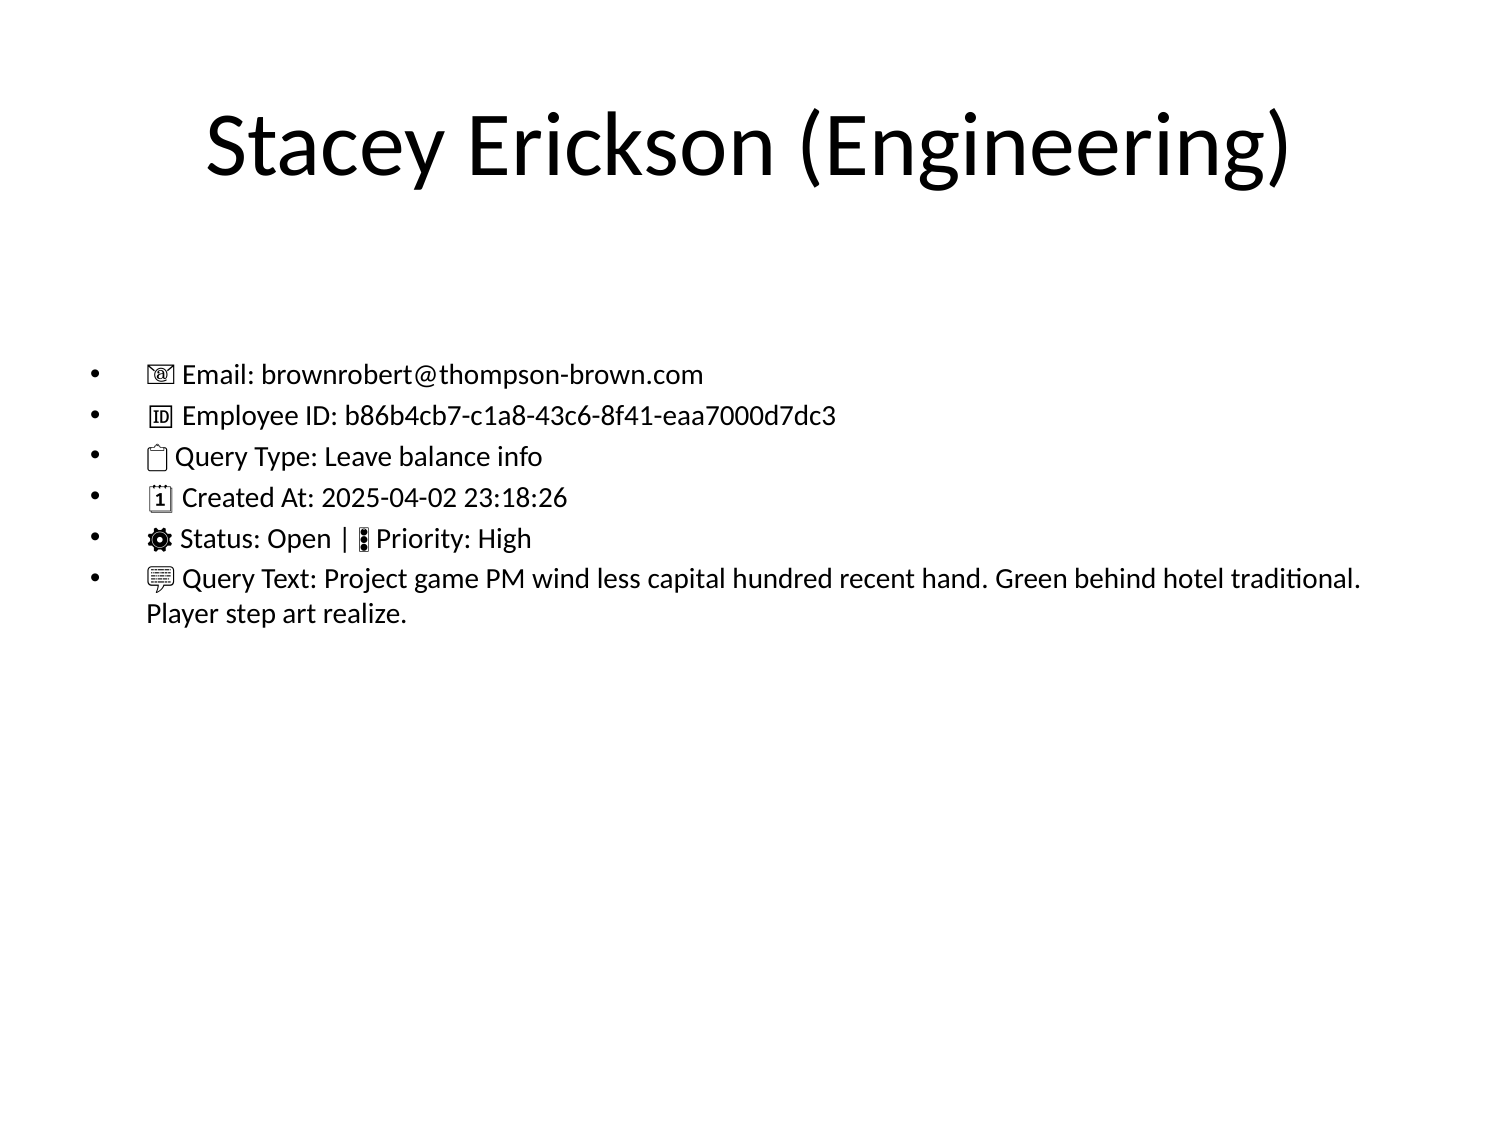

# Stacey Erickson (Engineering)

📧 Email: brownrobert@thompson-brown.com
🆔 Employee ID: b86b4cb7-c1a8-43c6-8f41-eaa7000d7dc3
📋 Query Type: Leave balance info
🗓 Created At: 2025-04-02 23:18:26
⚙ Status: Open | 🚦 Priority: High
💬 Query Text: Project game PM wind less capital hundred recent hand. Green behind hotel traditional. Player step art realize.